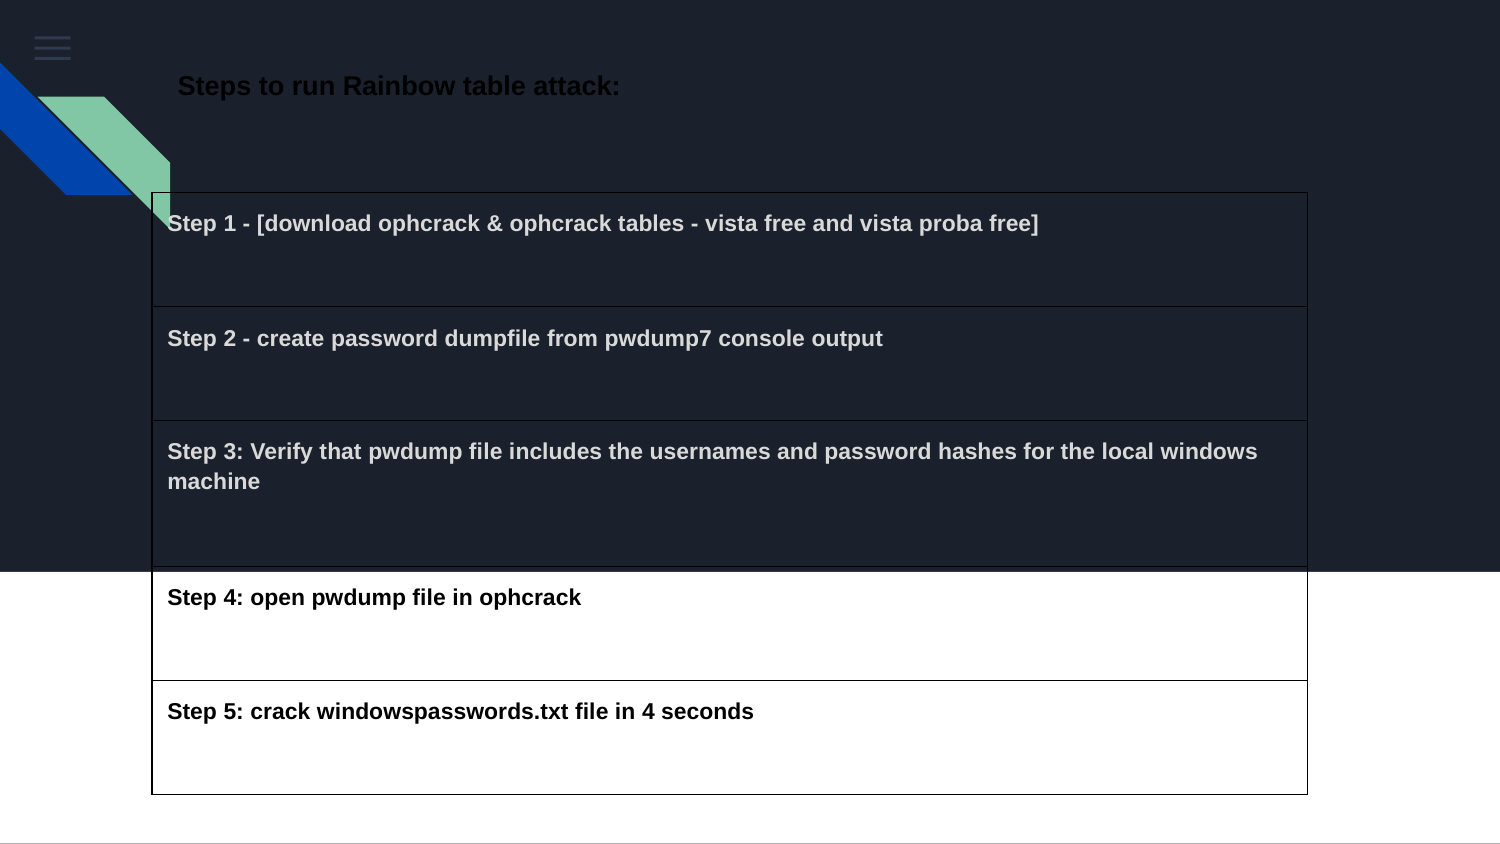

Steps to run Rainbow table attack:

| Step 1 - [download ophcrack & ophcrack tables - vista free and vista proba free] |
| --- |
| Step 2 - create password dumpfile from pwdump7 console output |
| Step 3: Verify that pwdump file includes the usernames and password hashes for the local windows machine |
| Step 4: open pwdump file in ophcrack |
| Step 5: crack windowspasswords.txt file in 4 seconds |